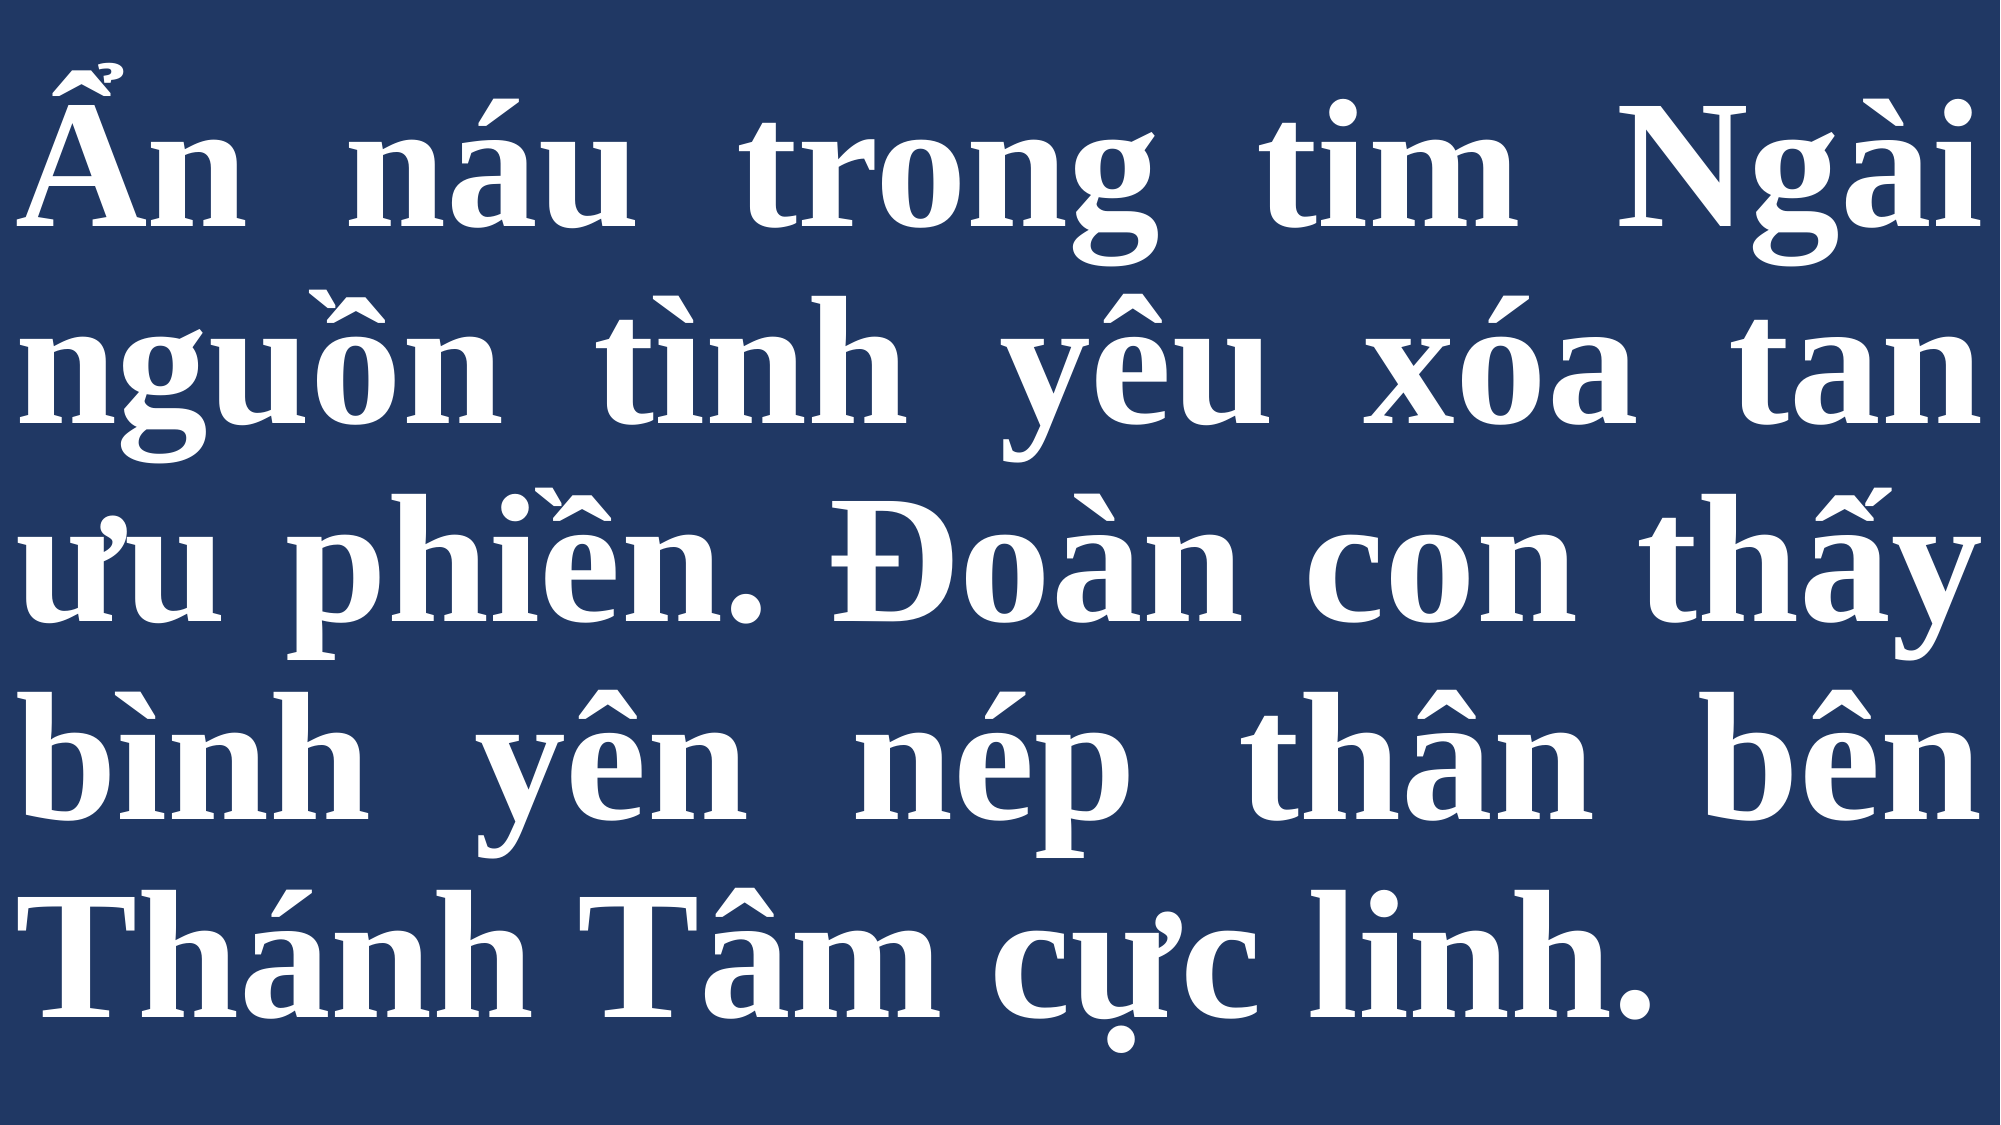

# Ẩn náu trong tim Ngài nguồn tình yêu xóa tan ưu phiền. Đoàn con thấy bình yên nép thân bên Thánh Tâm cực linh.